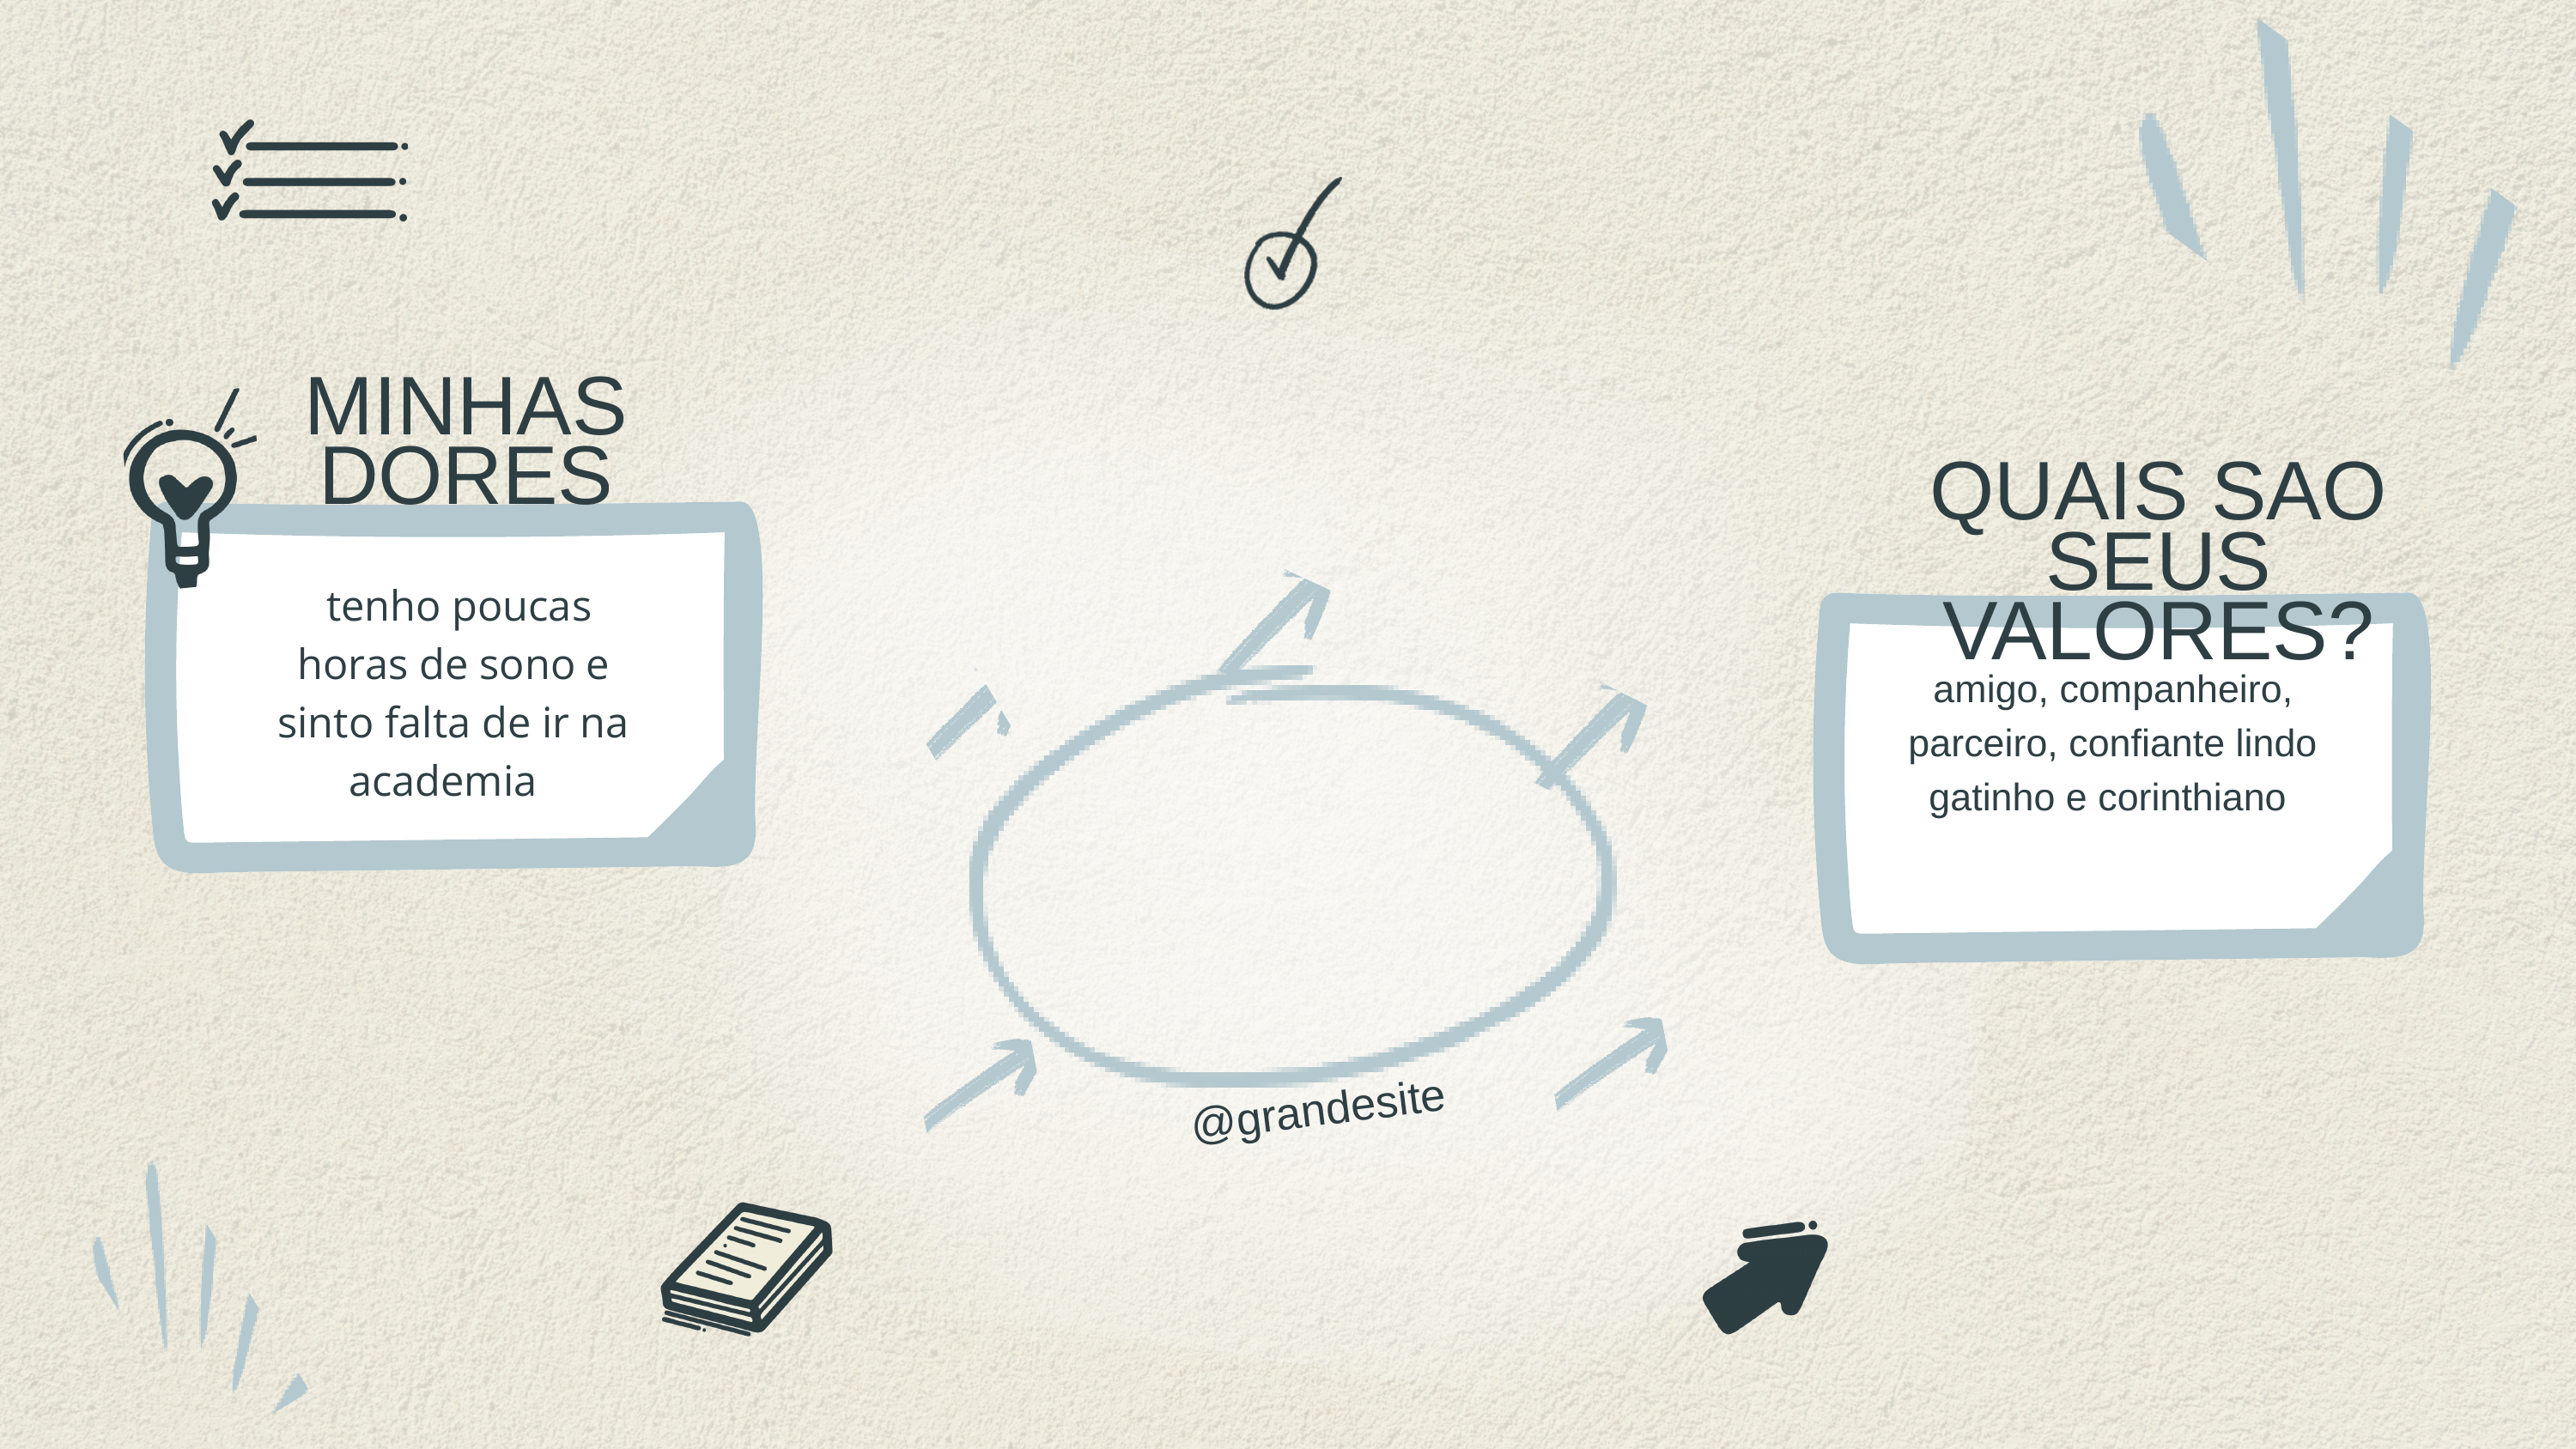

MINHAS DORES

QUAIS SAO SEUS VALORES?

 tenho poucas horas de sono e sinto falta de ir na academia

amigo, companheiro, parceiro, confiante lindo gatinho e corinthiano

@grandesite